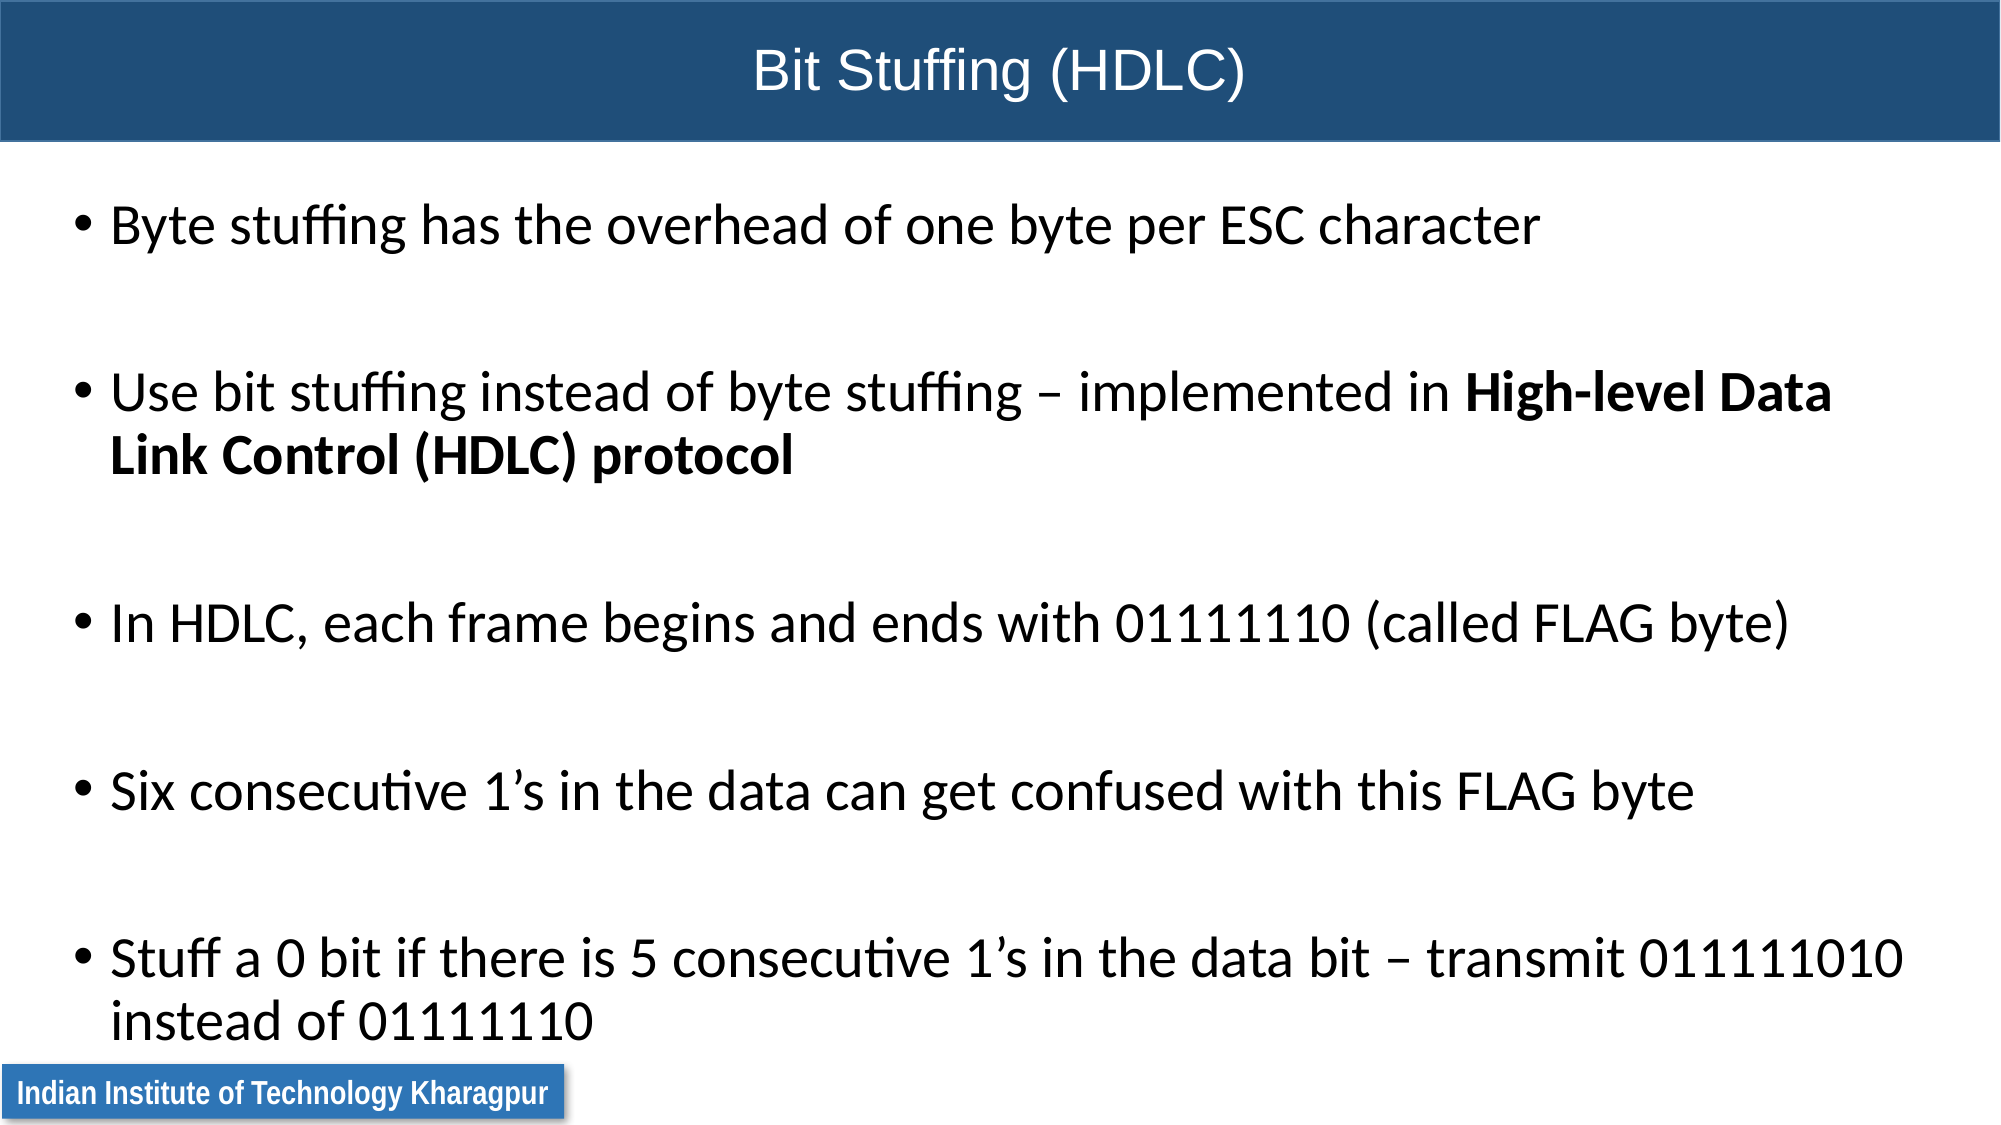

# Bit Stuffing (HDLC)
Byte stuffing has the overhead of one byte per ESC character

Use bit stuffing instead of byte stuffing – implemented in High-level Data Link Control (HDLC) protocol

In HDLC, each frame begins and ends with 01111110 (called FLAG byte)

Six consecutive 1’s in the data can get confused with this FLAG byte

Stuff a 0 bit if there is 5 consecutive 1’s in the data bit – transmit 011111010 instead of 01111110